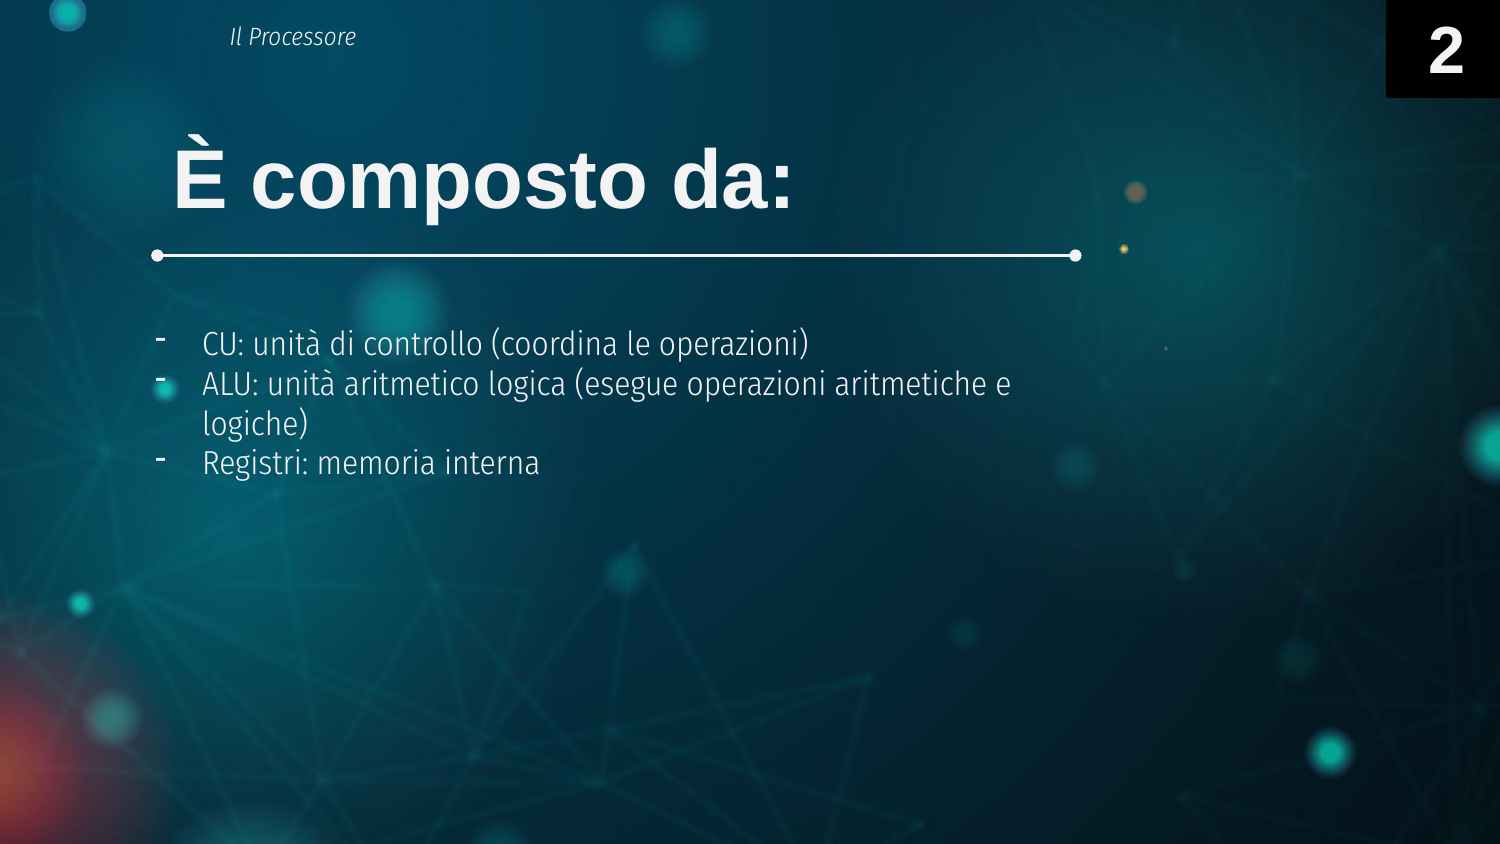

Il Processore
2
# È composto da:
CU: unità di controllo (coordina le operazioni)
ALU: unità aritmetico logica (esegue operazioni aritmetiche e logiche)
Registri: memoria interna